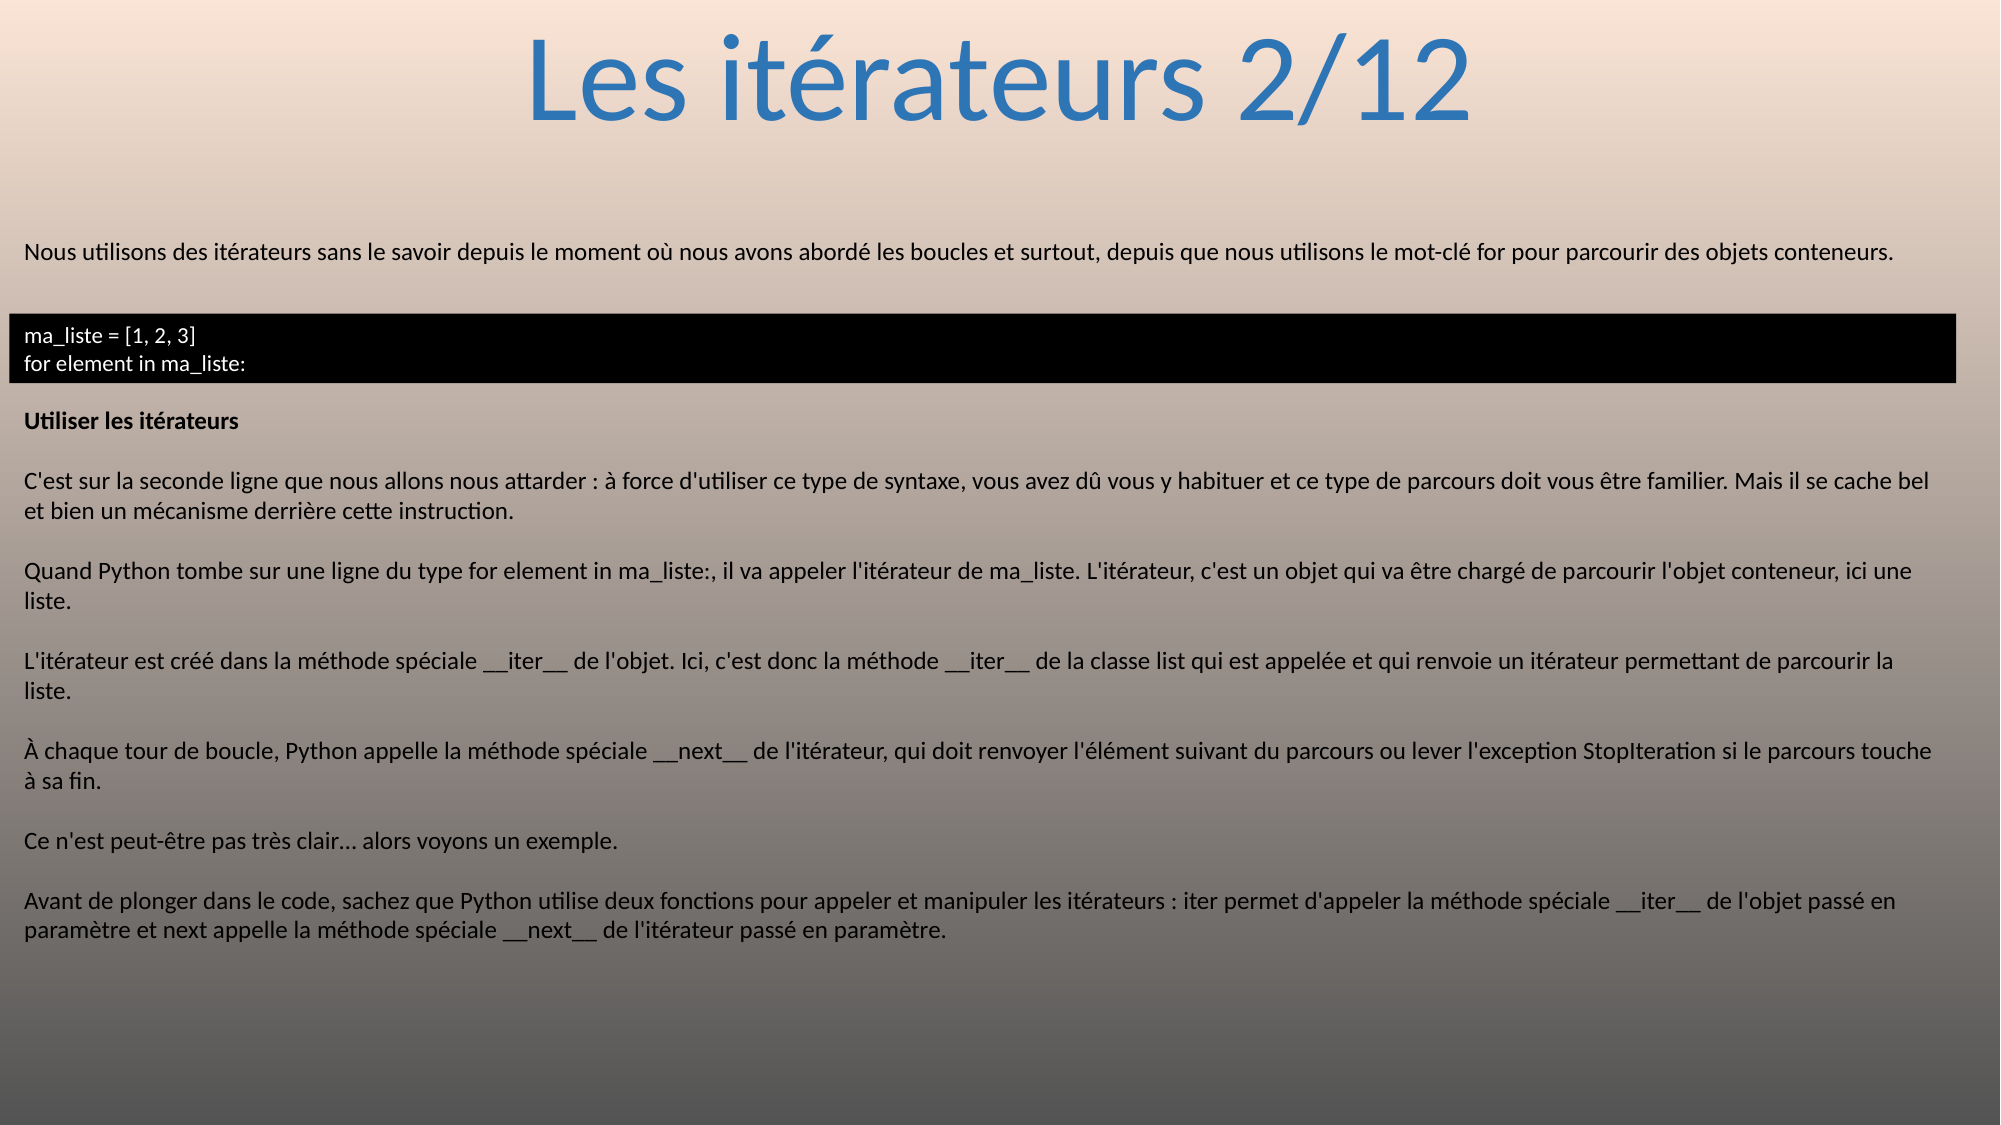

# Les itérateurs 2/12

Nous utilisons des itérateurs sans le savoir depuis le moment où nous avons abordé les boucles et surtout, depuis que nous utilisons le mot-clé for pour parcourir des objets conteneurs.
ma_liste = [1, 2, 3]
for element in ma_liste:
Utiliser les itérateurs

C'est sur la seconde ligne que nous allons nous attarder : à force d'utiliser ce type de syntaxe, vous avez dû vous y habituer et ce type de parcours doit vous être familier. Mais il se cache bel et bien un mécanisme derrière cette instruction.

Quand Python tombe sur une ligne du type for element in ma_liste:, il va appeler l'itérateur de ma_liste. L'itérateur, c'est un objet qui va être chargé de parcourir l'objet conteneur, ici une liste.

L'itérateur est créé dans la méthode spéciale __iter__ de l'objet. Ici, c'est donc la méthode __iter__ de la classe list qui est appelée et qui renvoie un itérateur permettant de parcourir la liste.

À chaque tour de boucle, Python appelle la méthode spéciale __next__ de l'itérateur, qui doit renvoyer l'élément suivant du parcours ou lever l'exception StopIteration si le parcours touche à sa fin.

Ce n'est peut-être pas très clair… alors voyons un exemple.

Avant de plonger dans le code, sachez que Python utilise deux fonctions pour appeler et manipuler les itérateurs : iter permet d'appeler la méthode spéciale __iter__ de l'objet passé en paramètre et next appelle la méthode spéciale __next__ de l'itérateur passé en paramètre.

360